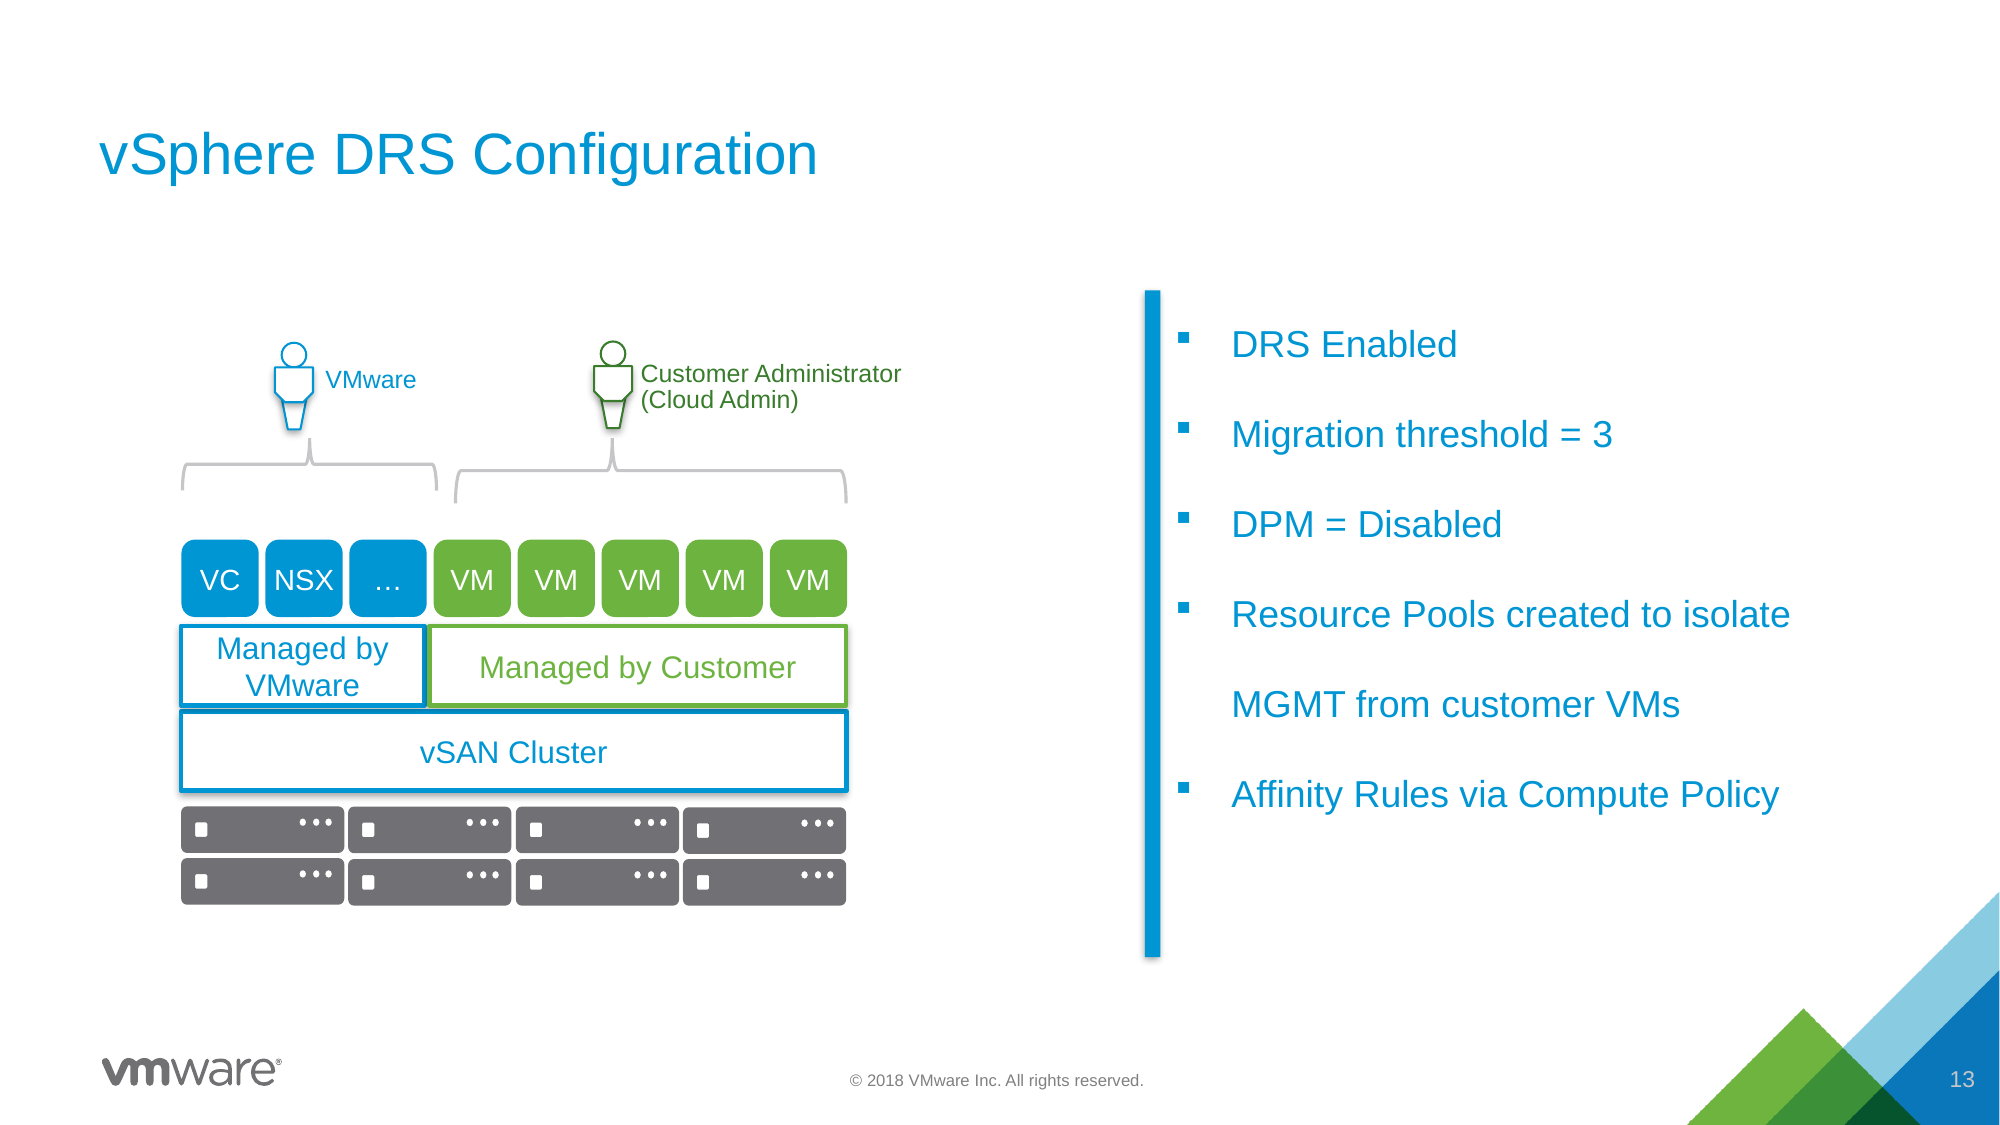

# vSphere DRS Configuration
DRS Enabled
Migration threshold = 3
DPM = Disabled
Resource Pools created to isolate MGMT from customer VMs
Affinity Rules via Compute Policy

Customer Administrator
(Cloud Admin)

VMware
VC
NSX
…
VM
VM
VM
VM
VM
Managed by VMware
Managed by Customer
vSAN Cluster